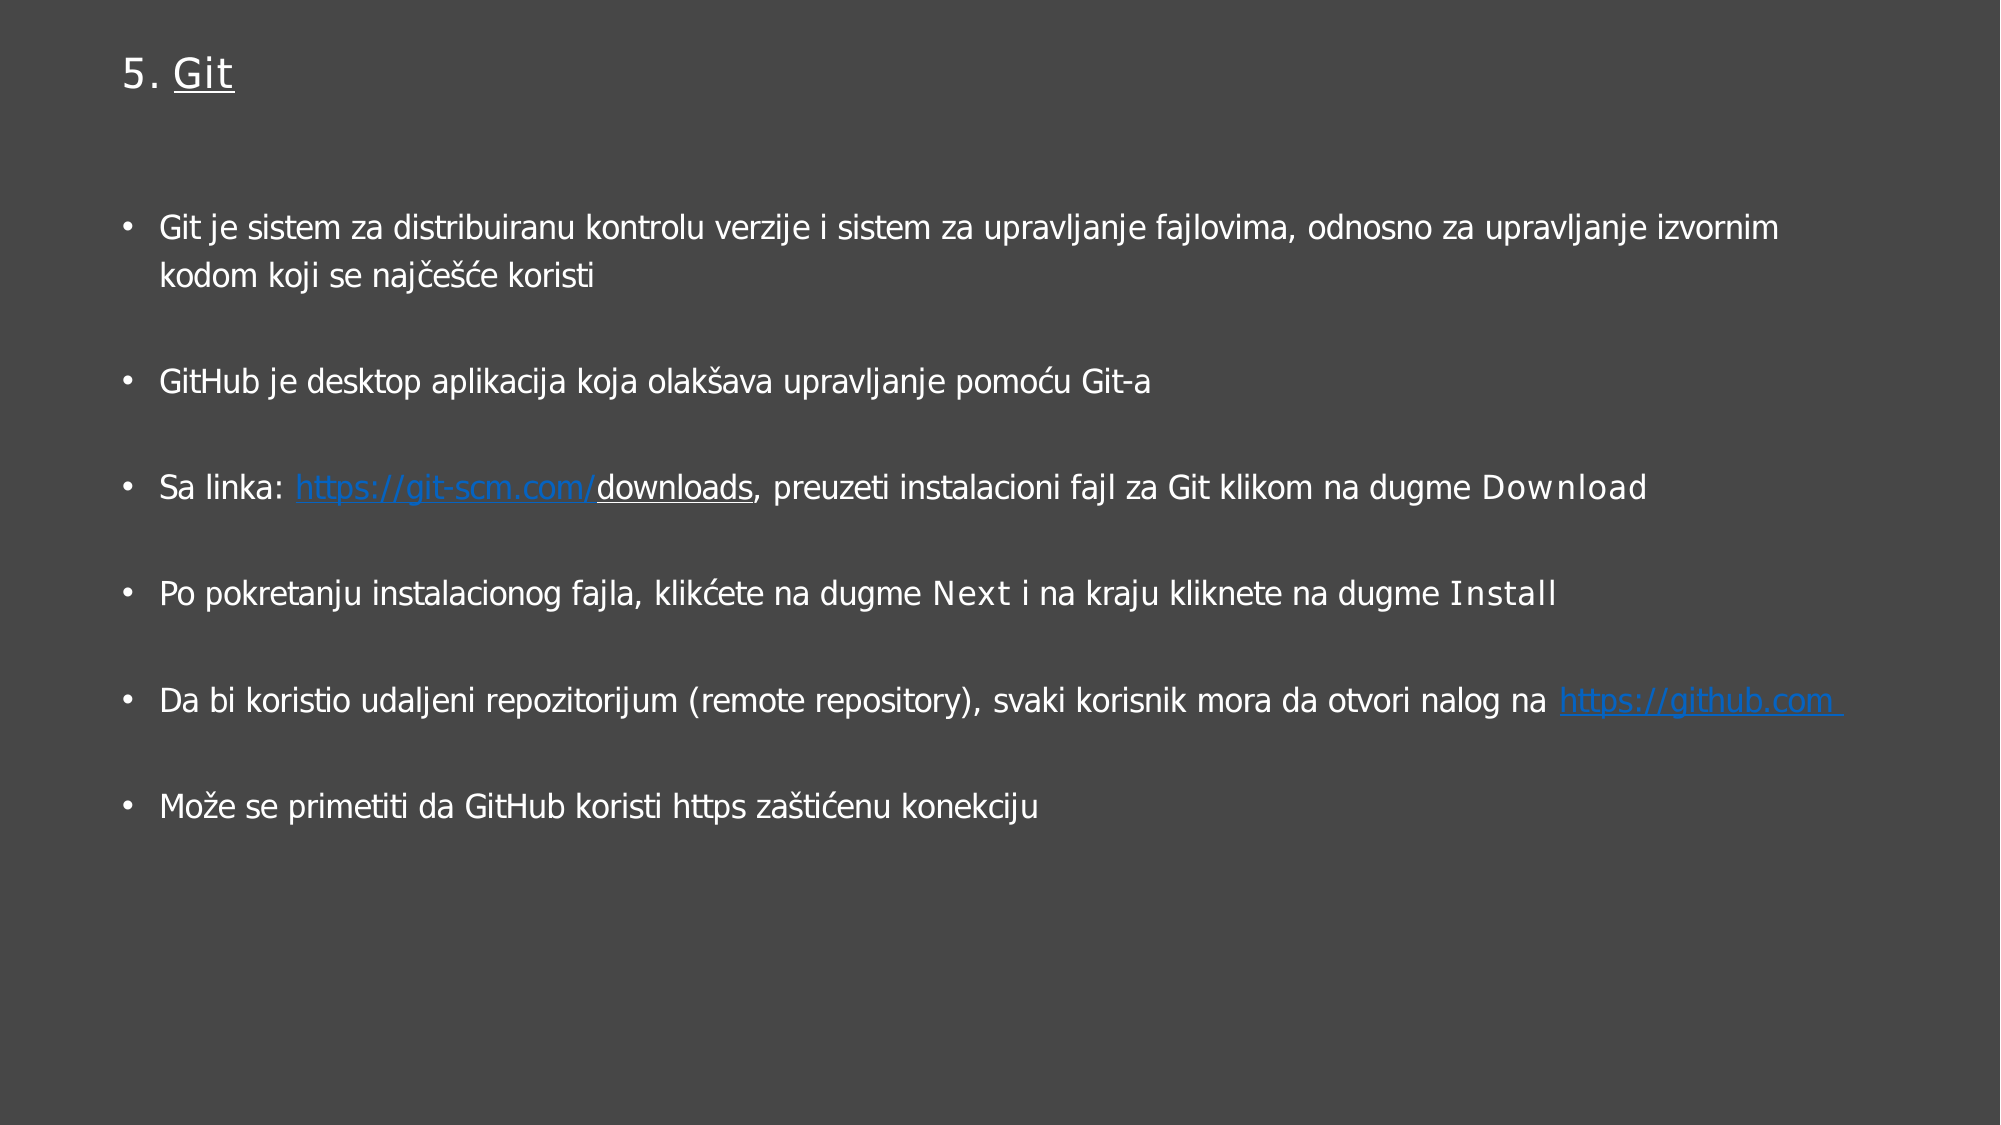

5. Git

Git je sistem za distribuiranu kontrolu verzije i sistem za upravljanje fajlovima, odnosno za upravljanje izvornim kodom koji se najčešće koristi

GitHub je desktop aplikacija koja olakšava upravljanje pomoću Git-a

Sa linka: https://git-scm.com/downloads, preuzeti instalacioni fajl za Git klikom na dugme Download

Po pokretanju instalacionog fajla, klikćete na dugme Next i na kraju kliknete na dugme Install

Da bi koristio udaljeni repozitorijum (remote repository), svaki korisnik mora da otvori nalog na https://github.com

Može se primetiti da GitHub koristi https zaštićenu konekciju